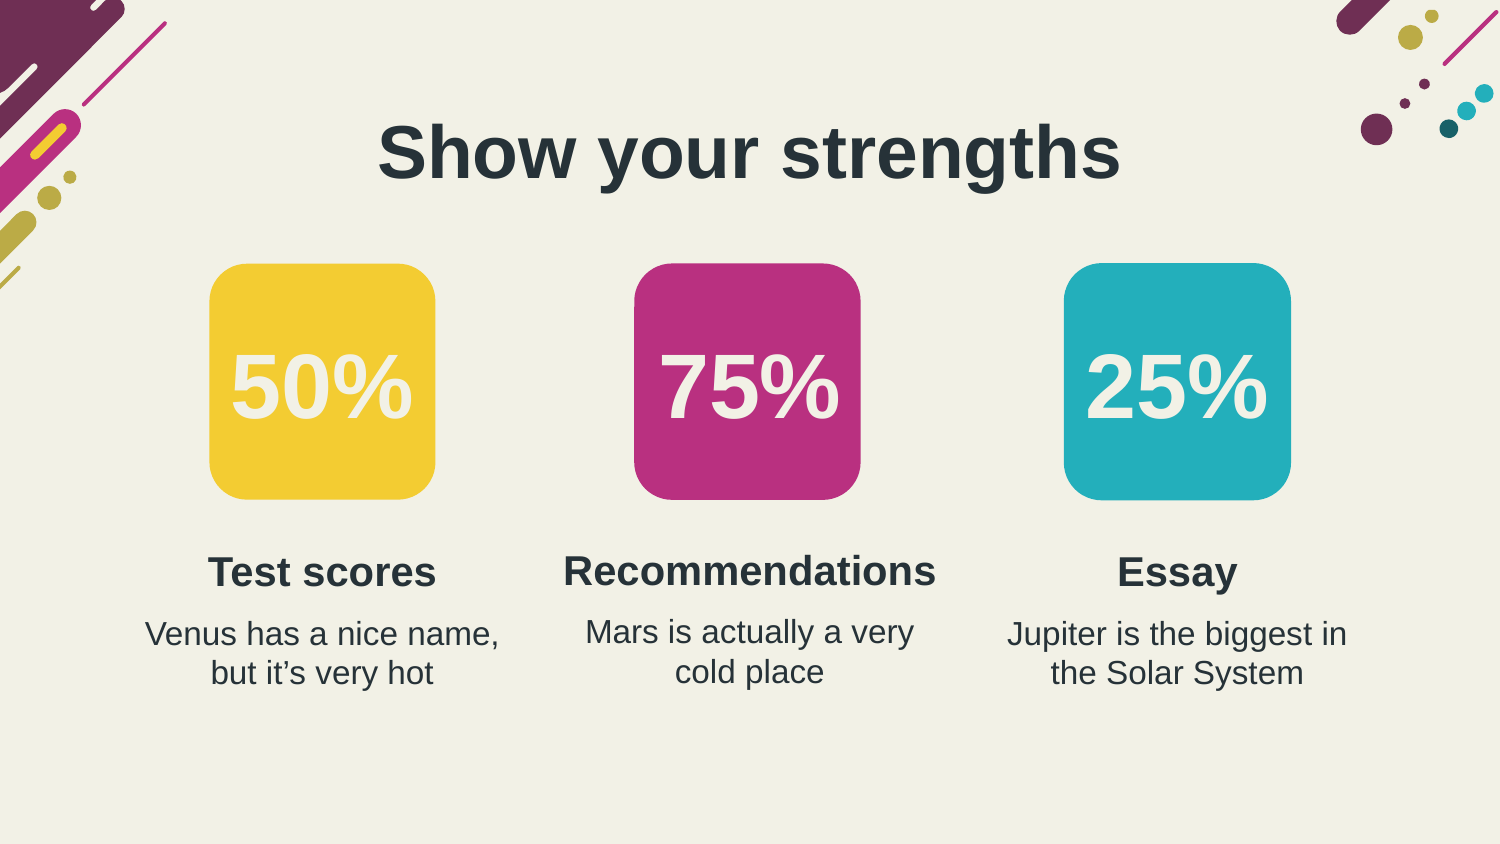

# Show your strengths

50%
75%
25%
Recommendations
Test scores
Essay
Mars is actually a very cold place
Venus has a nice name, but it’s very hot
Jupiter is the biggest in the Solar System